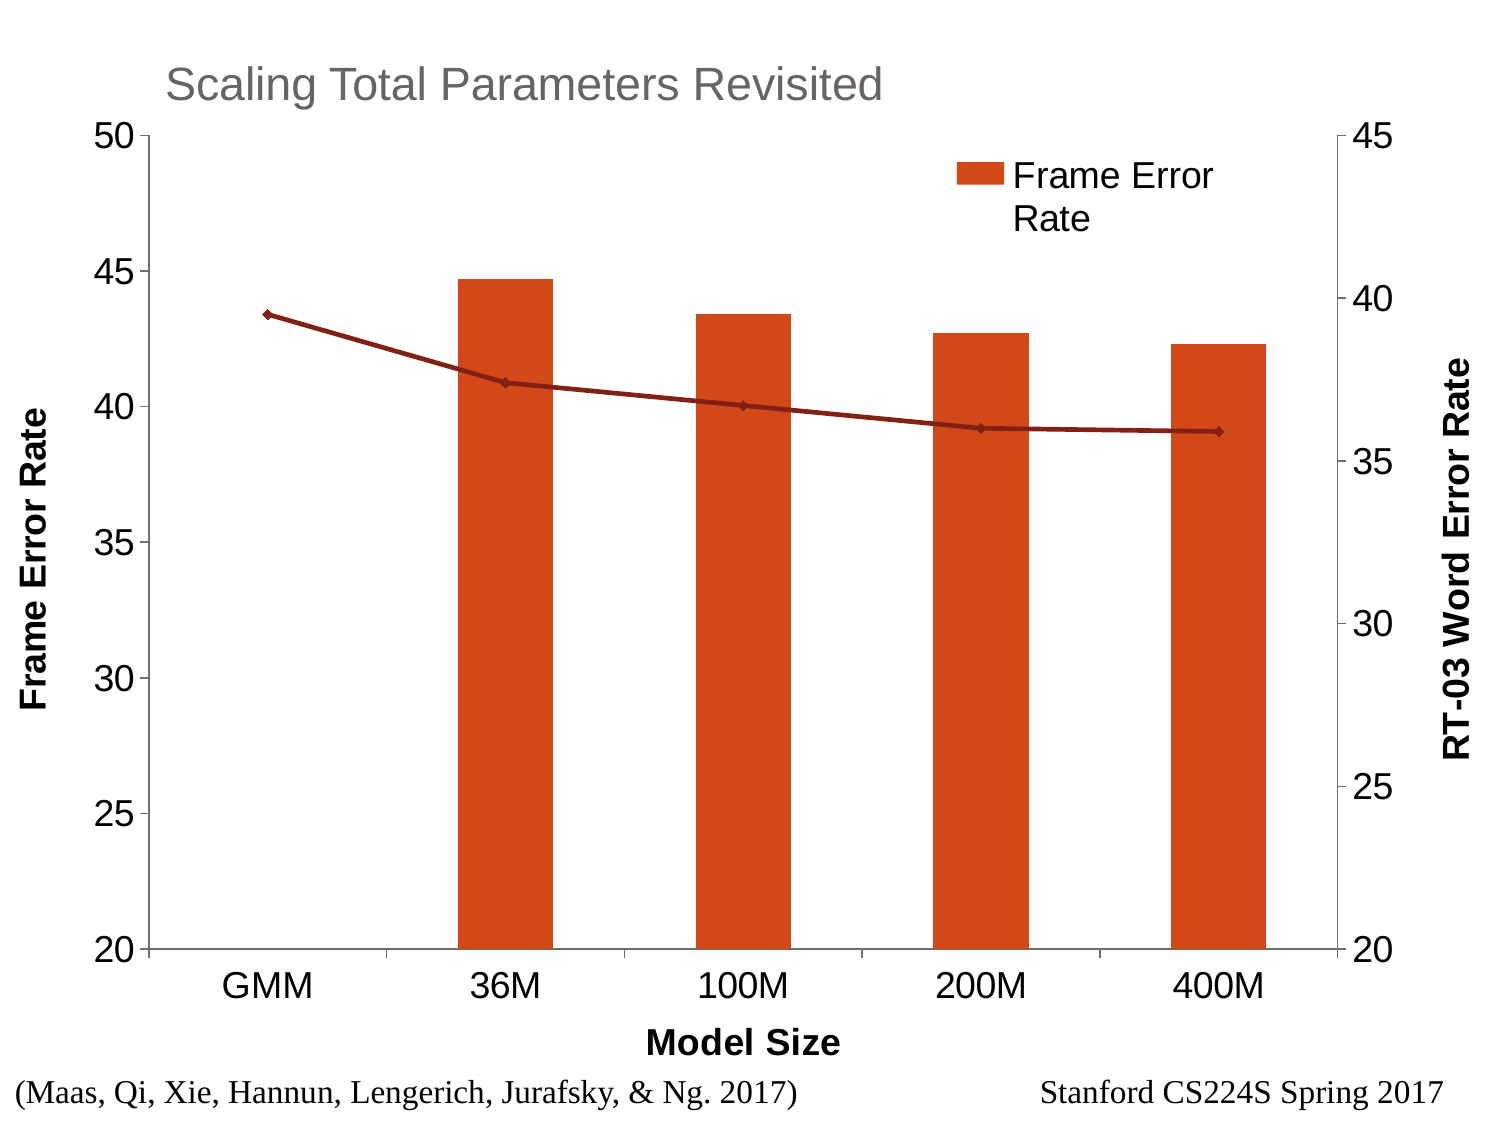

# Scaling Total Parameters Revisited

### Chart

| Category | Frame Error Rate | Word Error Rate |
|---|---|---|
| GMM | None | 39.5 |
| 36M | 44.7 | 37.4 |
| 100M | 43.4 | 36.7 |
| 200M | 42.7 | 36.0 |
| 400M | 42.3 | 35.9 |
(Maas, Qi, Xie, Hannun, Lengerich, Jurafsky, & Ng. 2017)